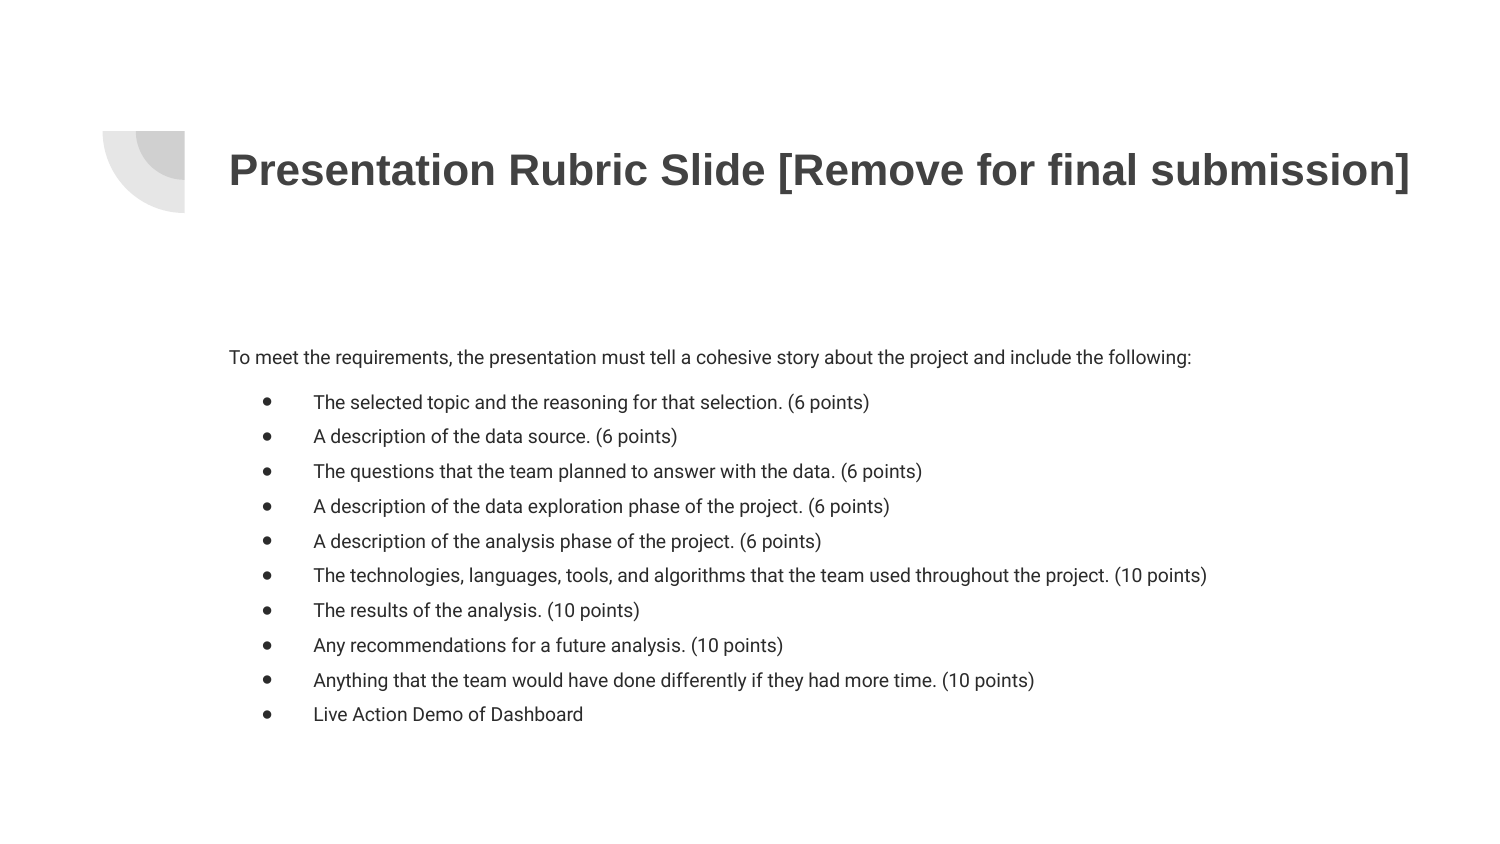

# Presentation Rubric Slide [Remove for final submission]
To meet the requirements, the presentation must tell a cohesive story about the project and include the following:
The selected topic and the reasoning for that selection. (6 points)
A description of the data source. (6 points)
The questions that the team planned to answer with the data. (6 points)
A description of the data exploration phase of the project. (6 points)
A description of the analysis phase of the project. (6 points)
The technologies, languages, tools, and algorithms that the team used throughout the project. (10 points)
The results of the analysis. (10 points)
Any recommendations for a future analysis. (10 points)
Anything that the team would have done differently if they had more time. (10 points)
Live Action Demo of Dashboard